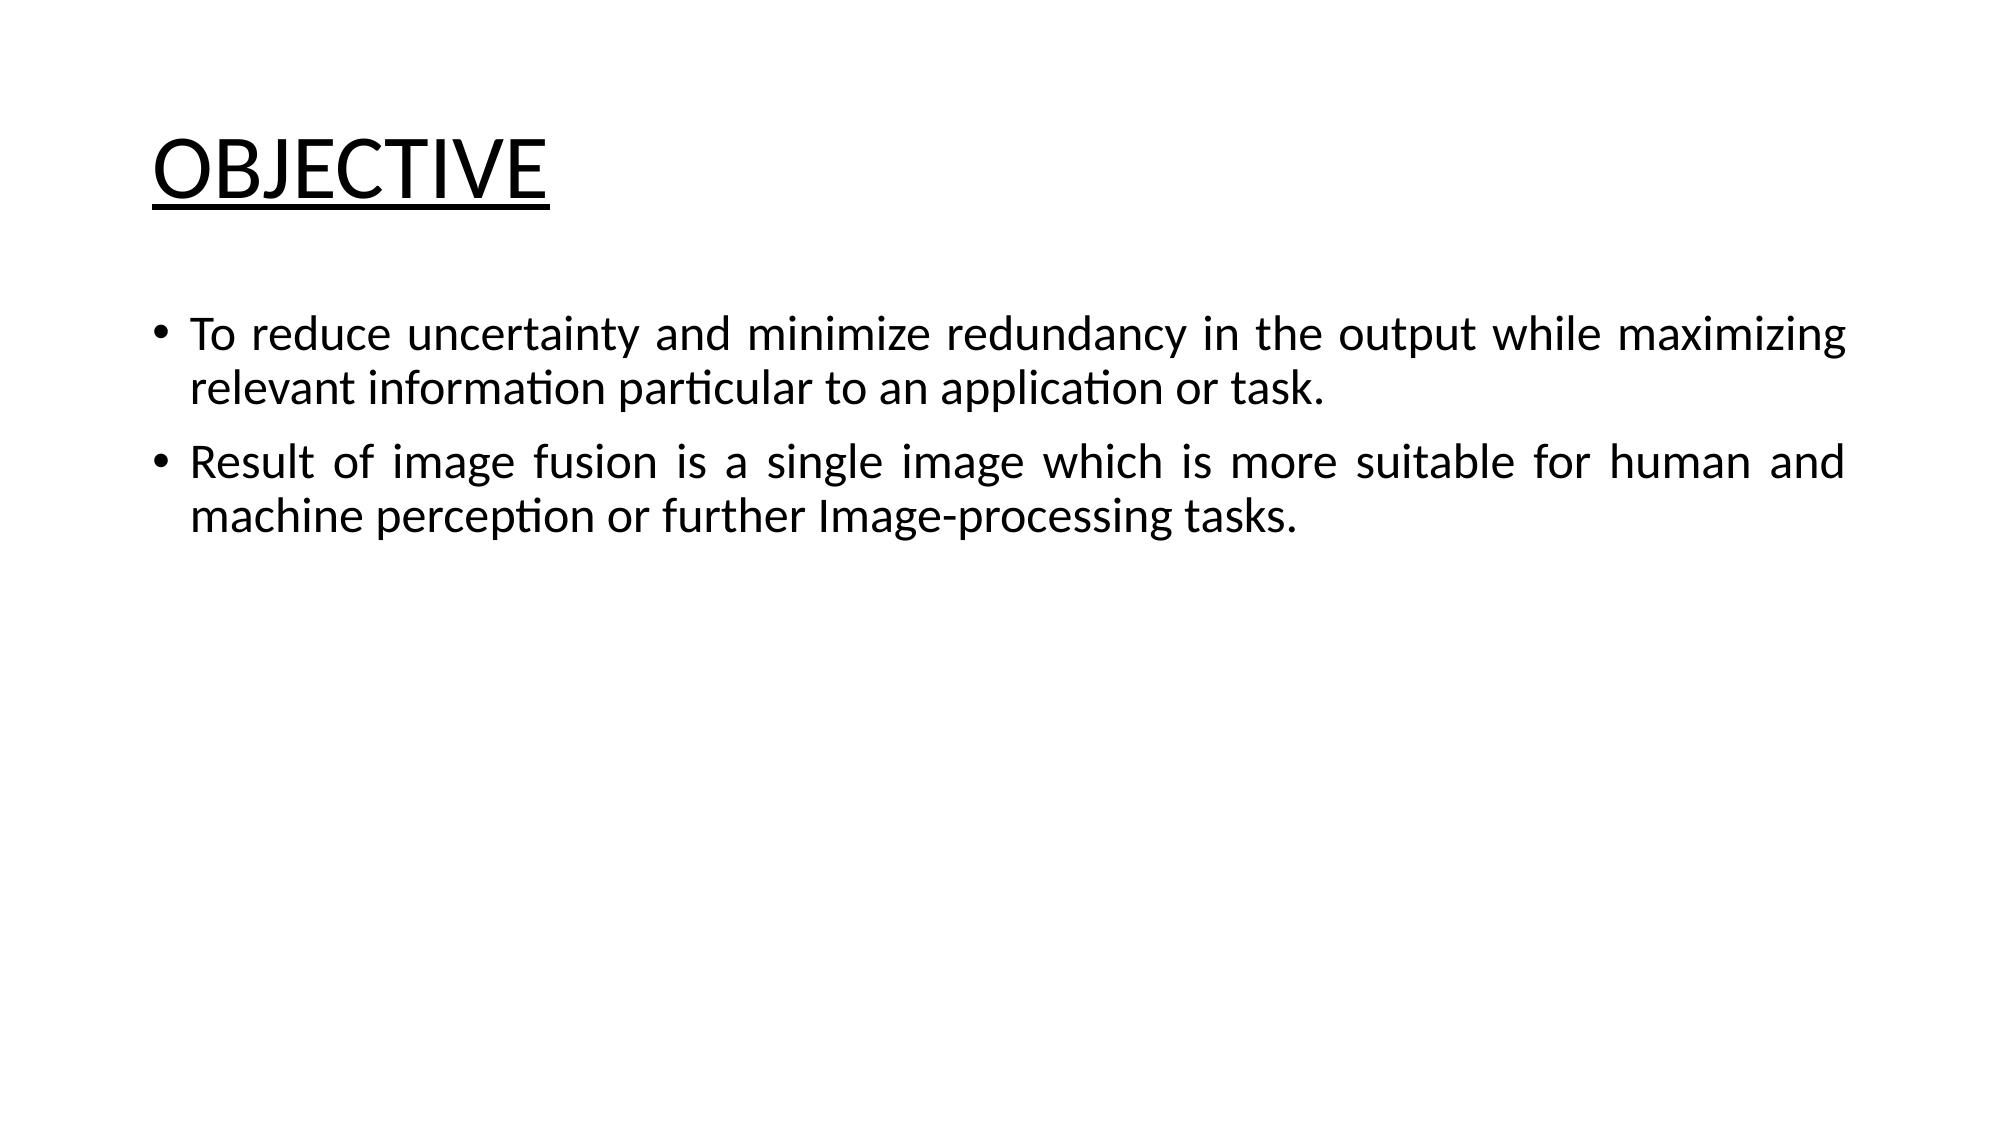

# OBJECTIVE
To reduce uncertainty and minimize redundancy in the output while maximizing relevant information particular to an application or task.
Result of image fusion is a single image which is more suitable for human and machine perception or further Image-processing tasks.